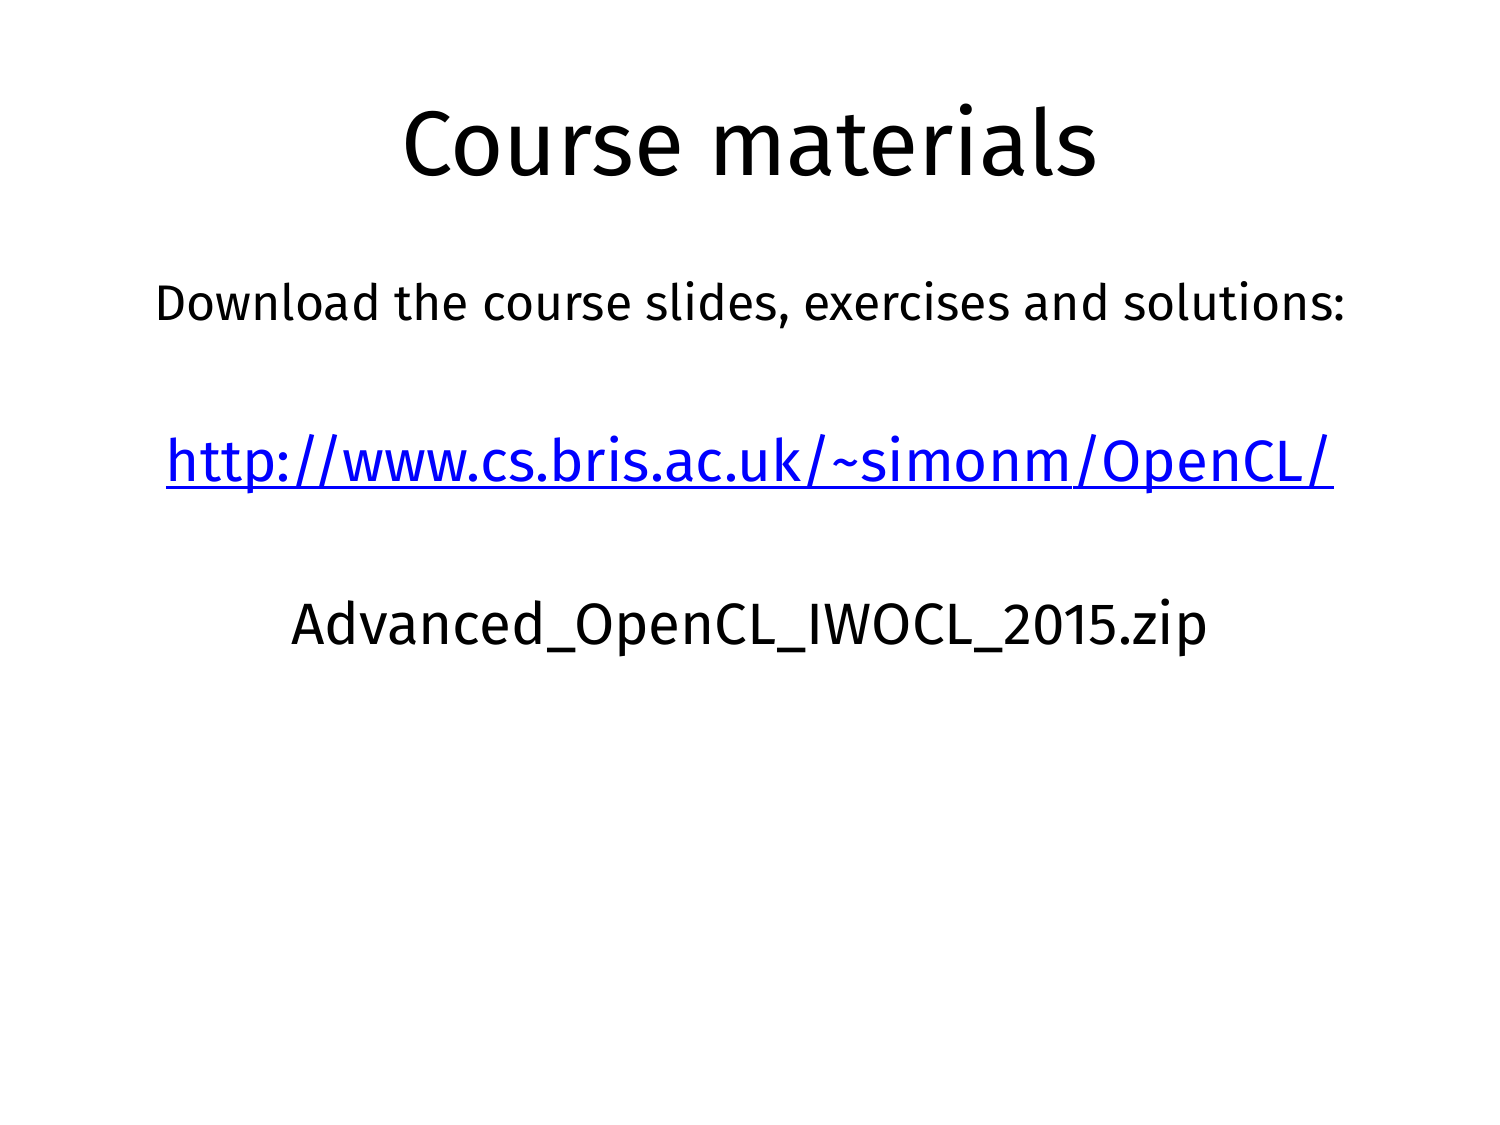

# Course materials
Download the course slides, exercises and solutions:

http://www.cs.bris.ac.uk/~simonm/OpenCL/

Advanced_OpenCL_IWOCL_2015.zip